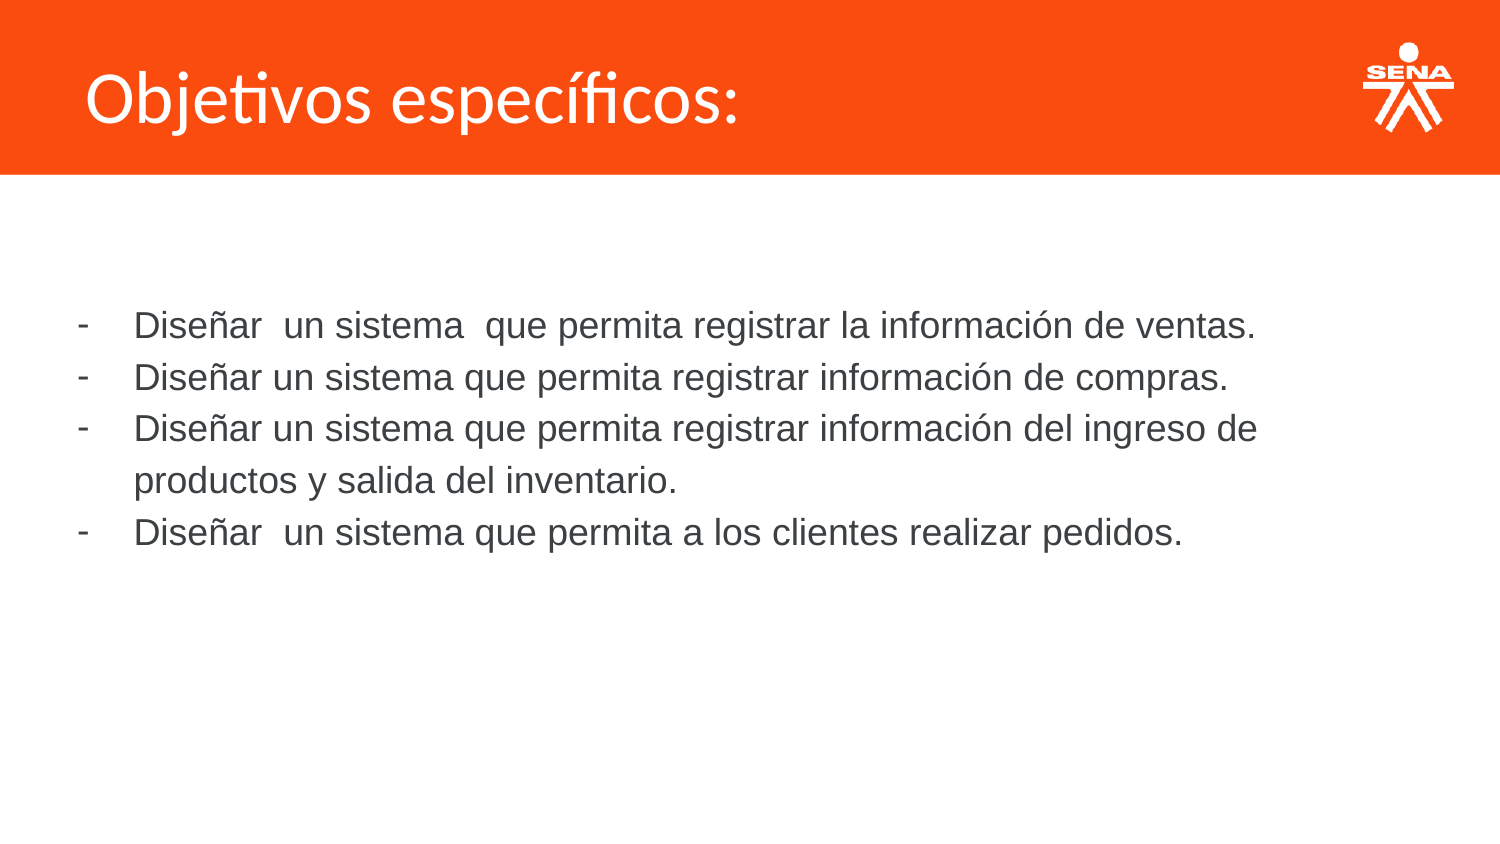

Objetivos específicos:
Diseñar  un sistema  que permita registrar la información de ventas.
Diseñar un sistema que permita registrar información de compras.
Diseñar un sistema que permita registrar información del ingreso de productos y salida del inventario.
Diseñar  un sistema que permita a los clientes realizar pedidos.